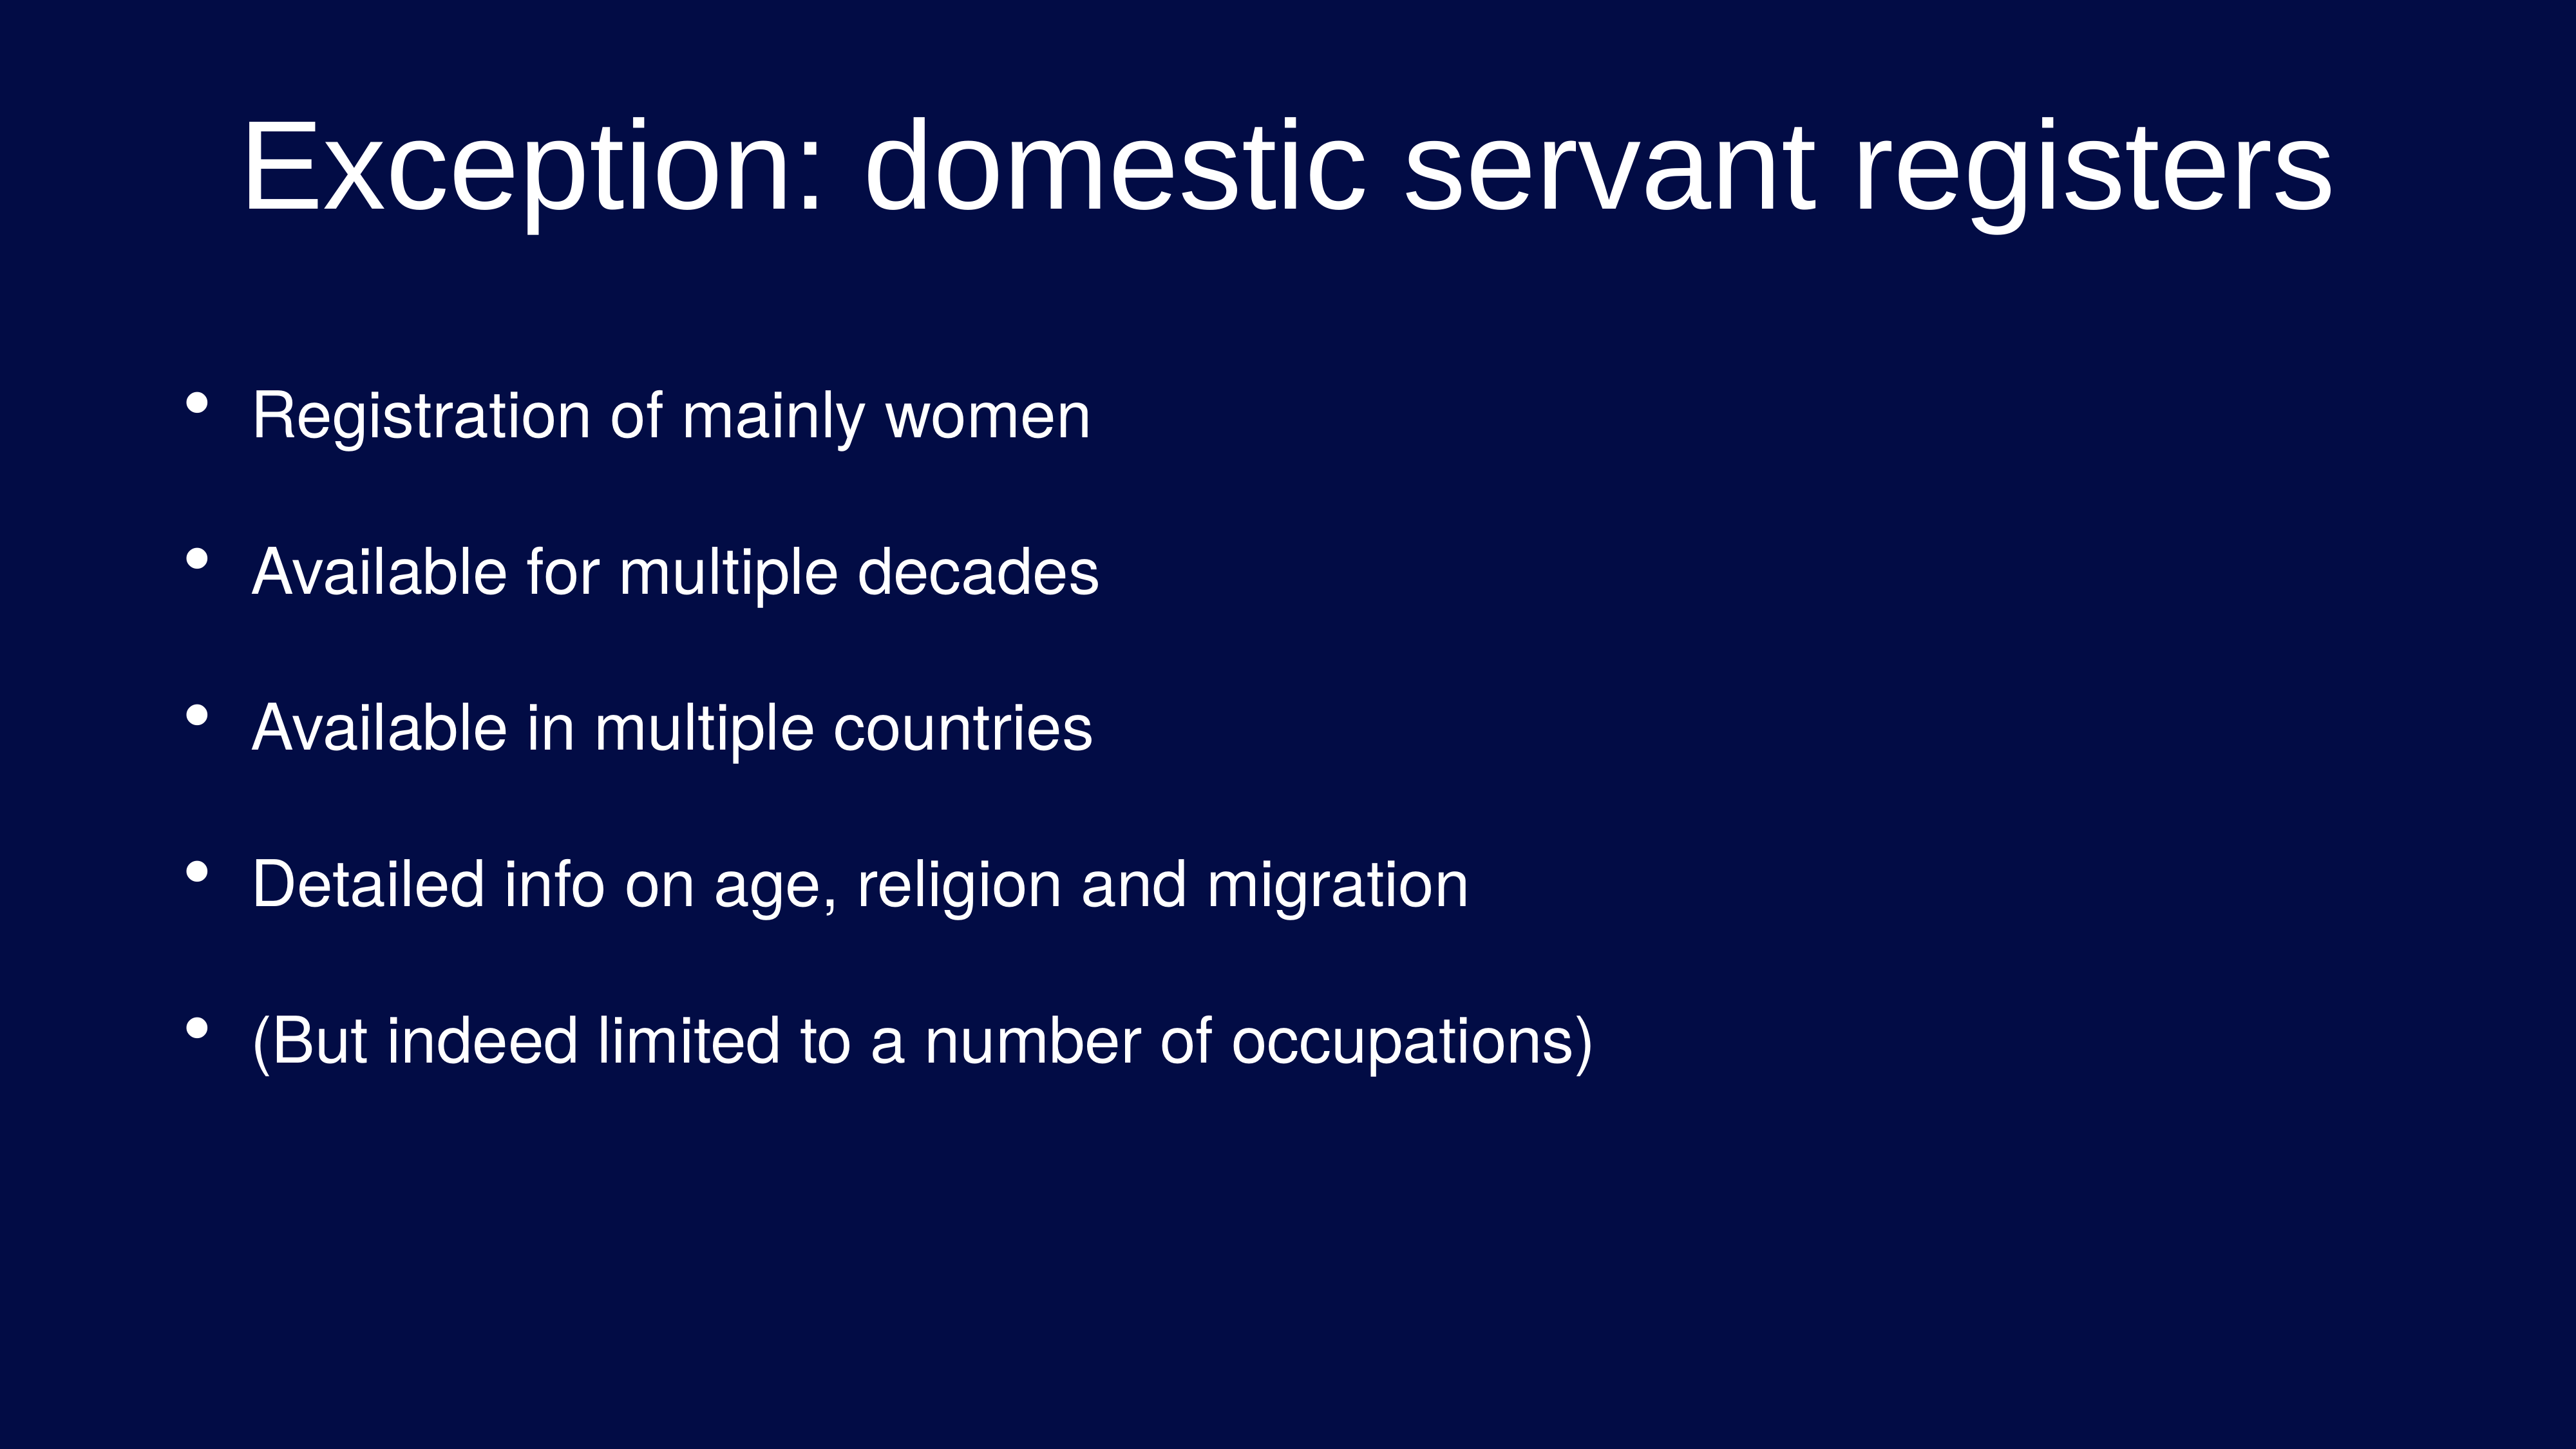

# Exception: domestic servant registers
Registration of mainly women
Available for multiple decades
Available in multiple countries
Detailed info on age, religion and migration
(But indeed limited to a number of occupations)